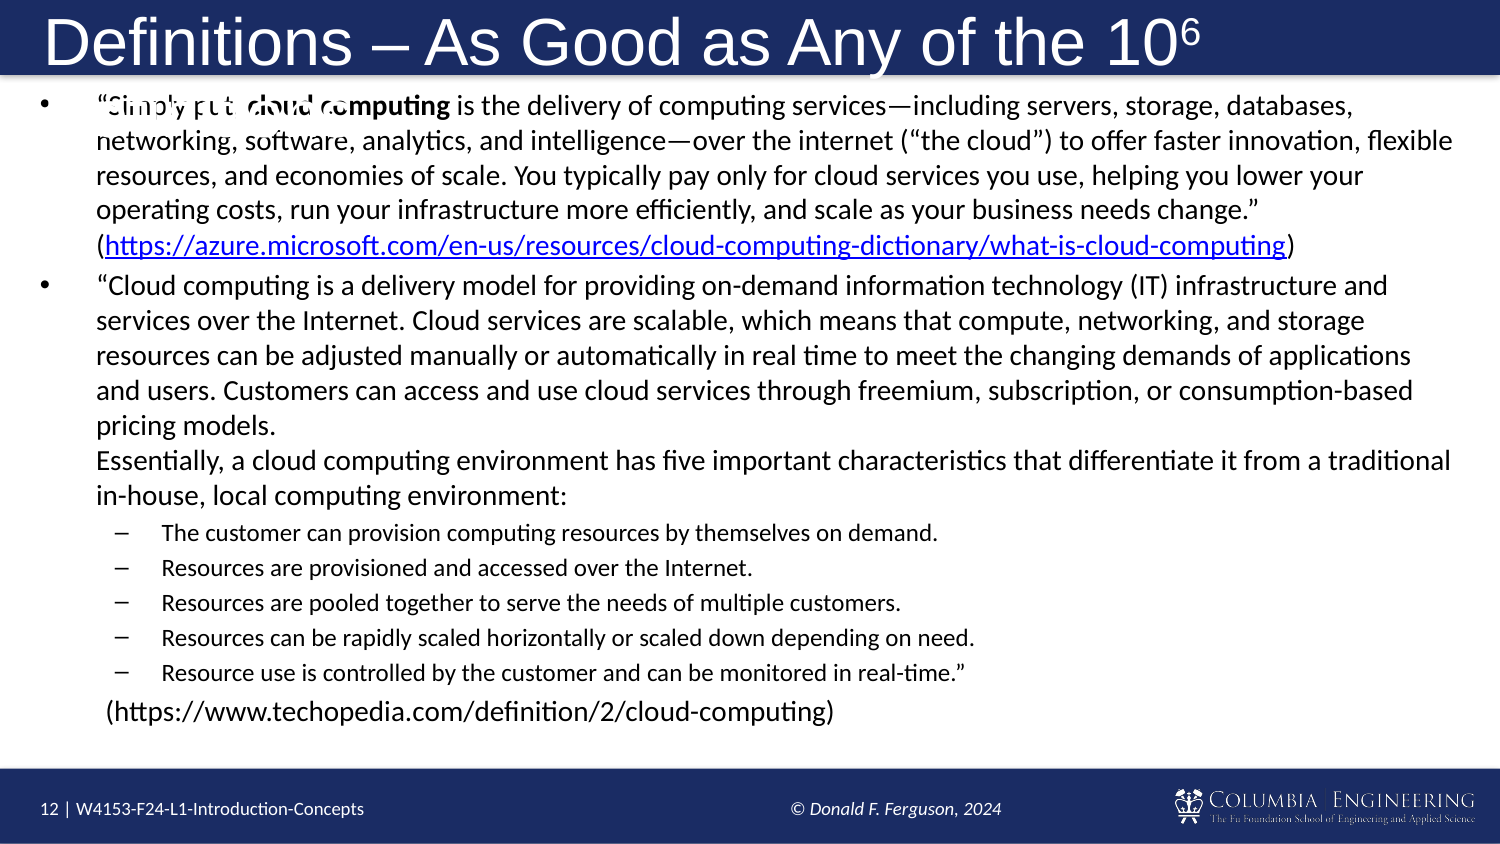

# Definitions – As Good as Any of the 106 Definitions
“Simply put, cloud computing is the delivery of computing services—including servers, storage, databases, networking, software, analytics, and intelligence—over the internet (“the cloud”) to offer faster innovation, flexible resources, and economies of scale. You typically pay only for cloud services you use, helping you lower your operating costs, run your infrastructure more efficiently, and scale as your business needs change.”
(https://azure.microsoft.com/en-us/resources/cloud-computing-dictionary/what-is-cloud-computing)
“Cloud computing is a delivery model for providing on-demand information technology (IT) infrastructure and services over the Internet. Cloud services are scalable, which means that compute, networking, and storage resources can be adjusted manually or automatically in real time to meet the changing demands of applications and users. Customers can access and use cloud services through freemium, subscription, or consumption-based pricing models.
Essentially, a cloud computing environment has five important characteristics that differentiate it from a traditional in-house, local computing environment:
The customer can provision computing resources by themselves on demand.
Resources are provisioned and accessed over the Internet.
Resources are pooled together to serve the needs of multiple customers.
Resources can be rapidly scaled horizontally or scaled down depending on need.
Resource use is controlled by the customer and can be monitored in real-time.”
(https://www.techopedia.com/definition/2/cloud-computing)